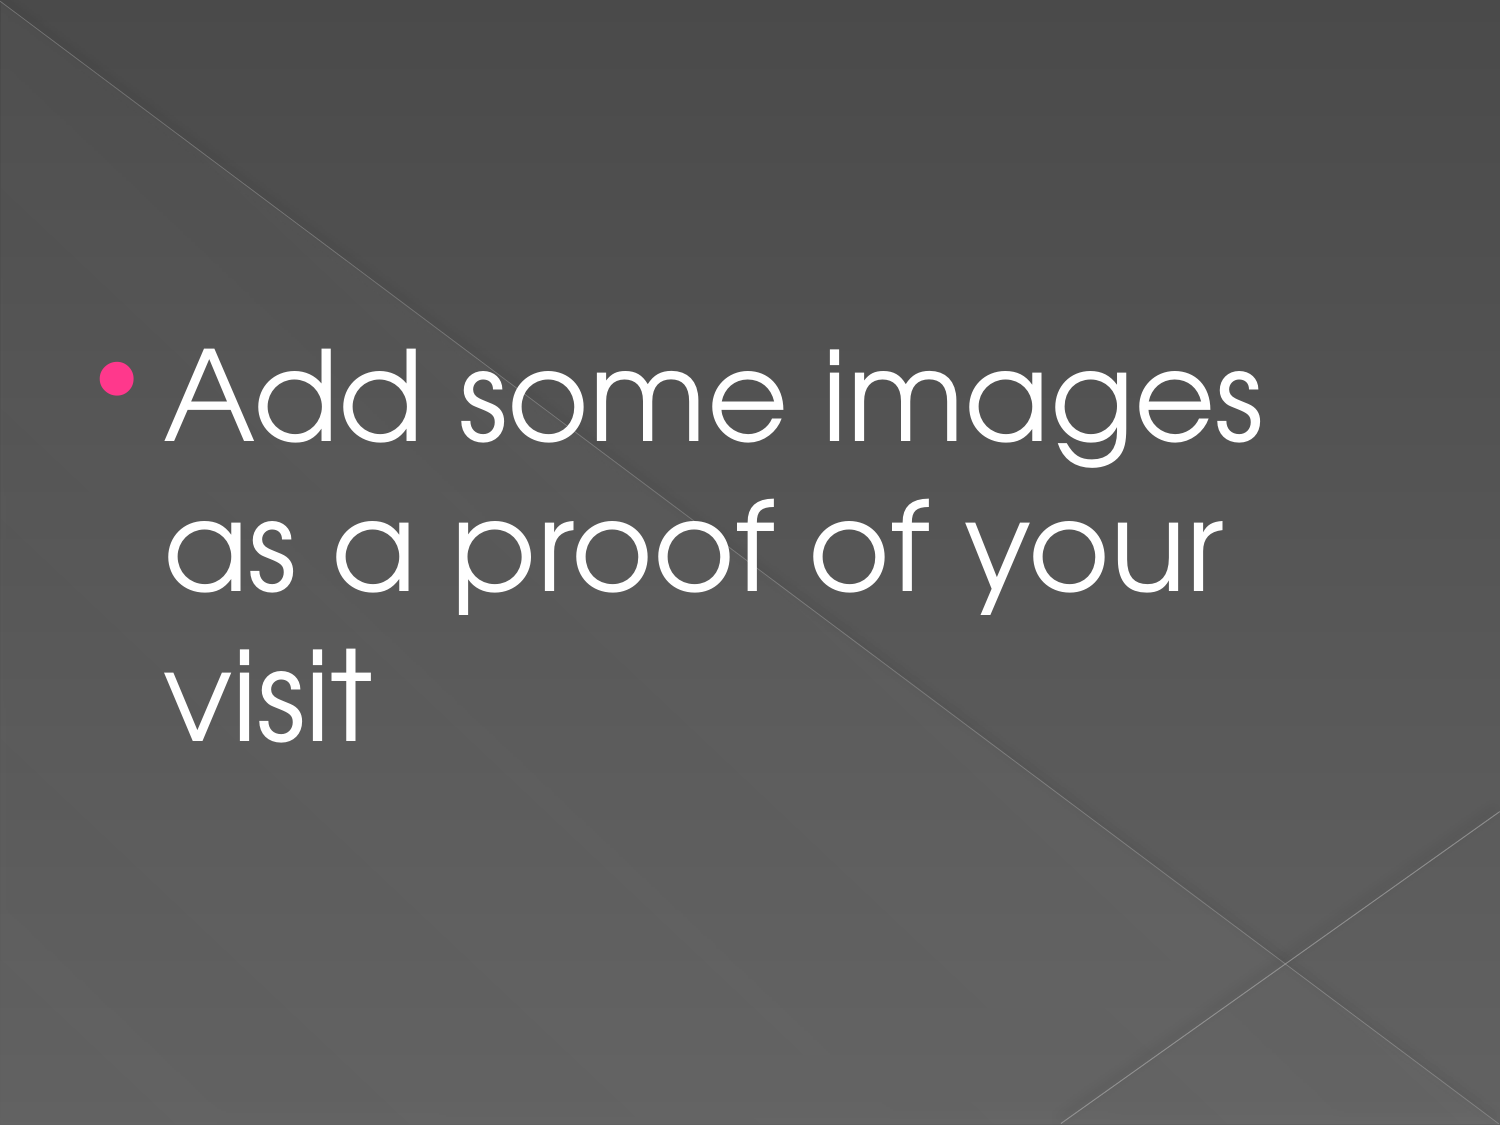

#
Add some images as a proof of your visit